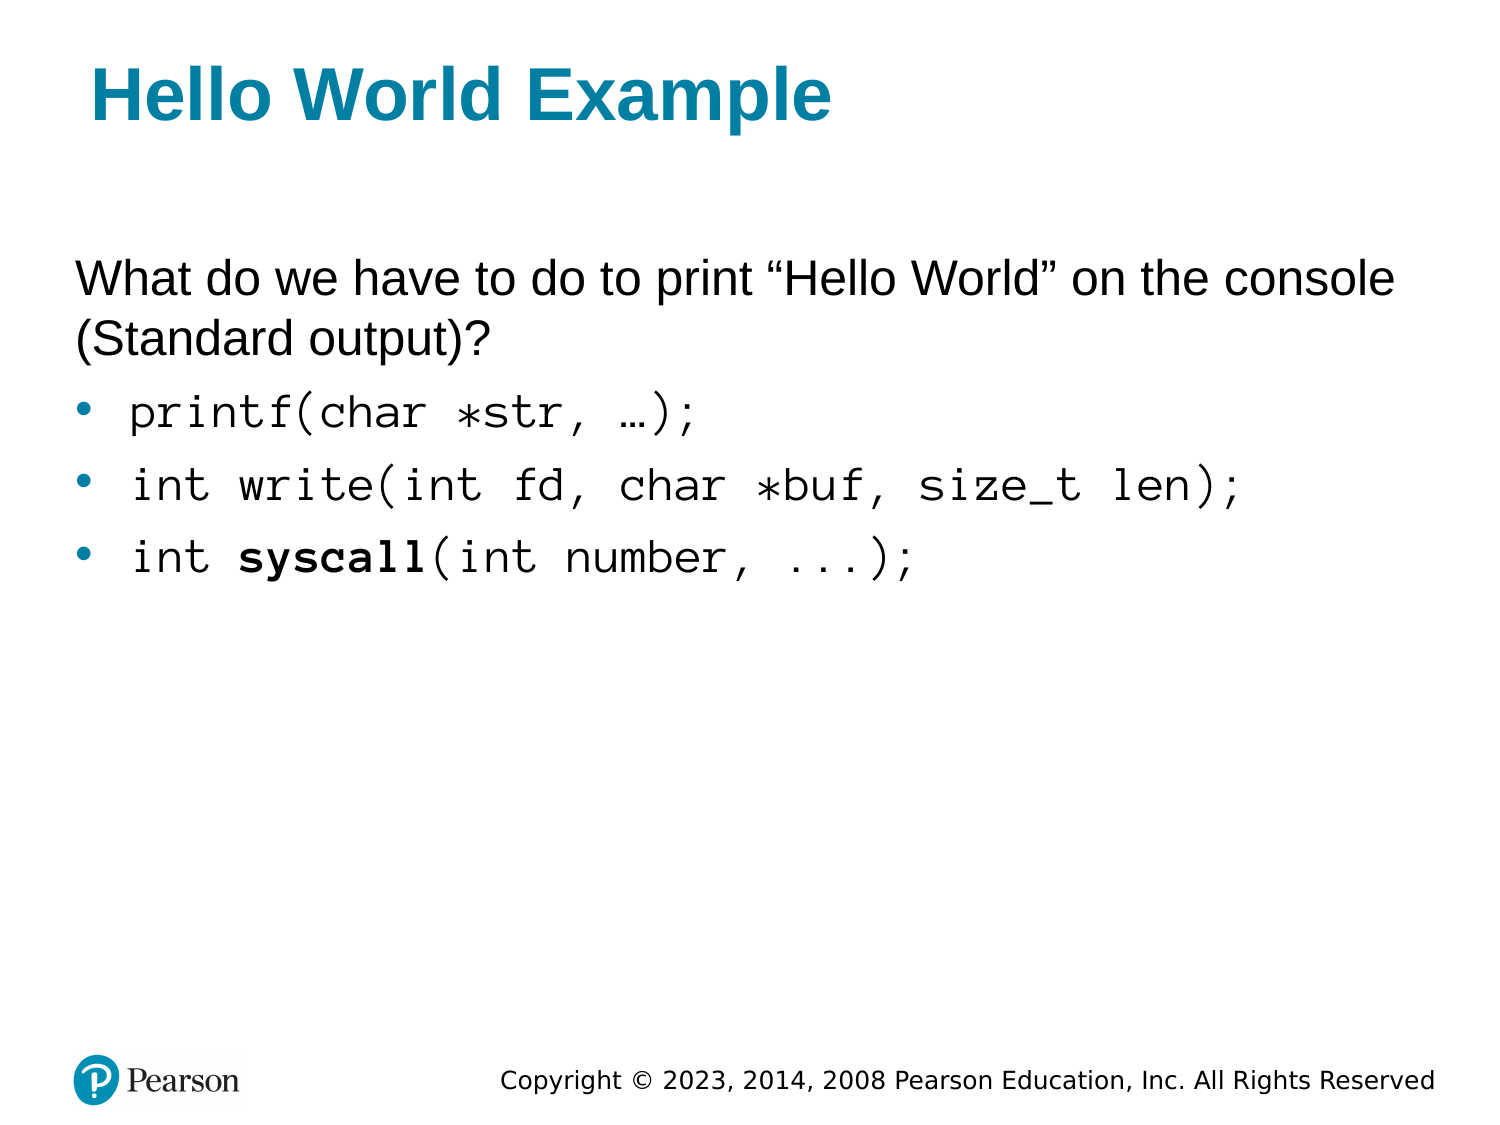

# Hello World Example
What do we have to do to print “Hello World” on the console (Standard output)?
printf(char *str, …);
int write(int fd, char *buf, size_t len);
int syscall(int number, ...);